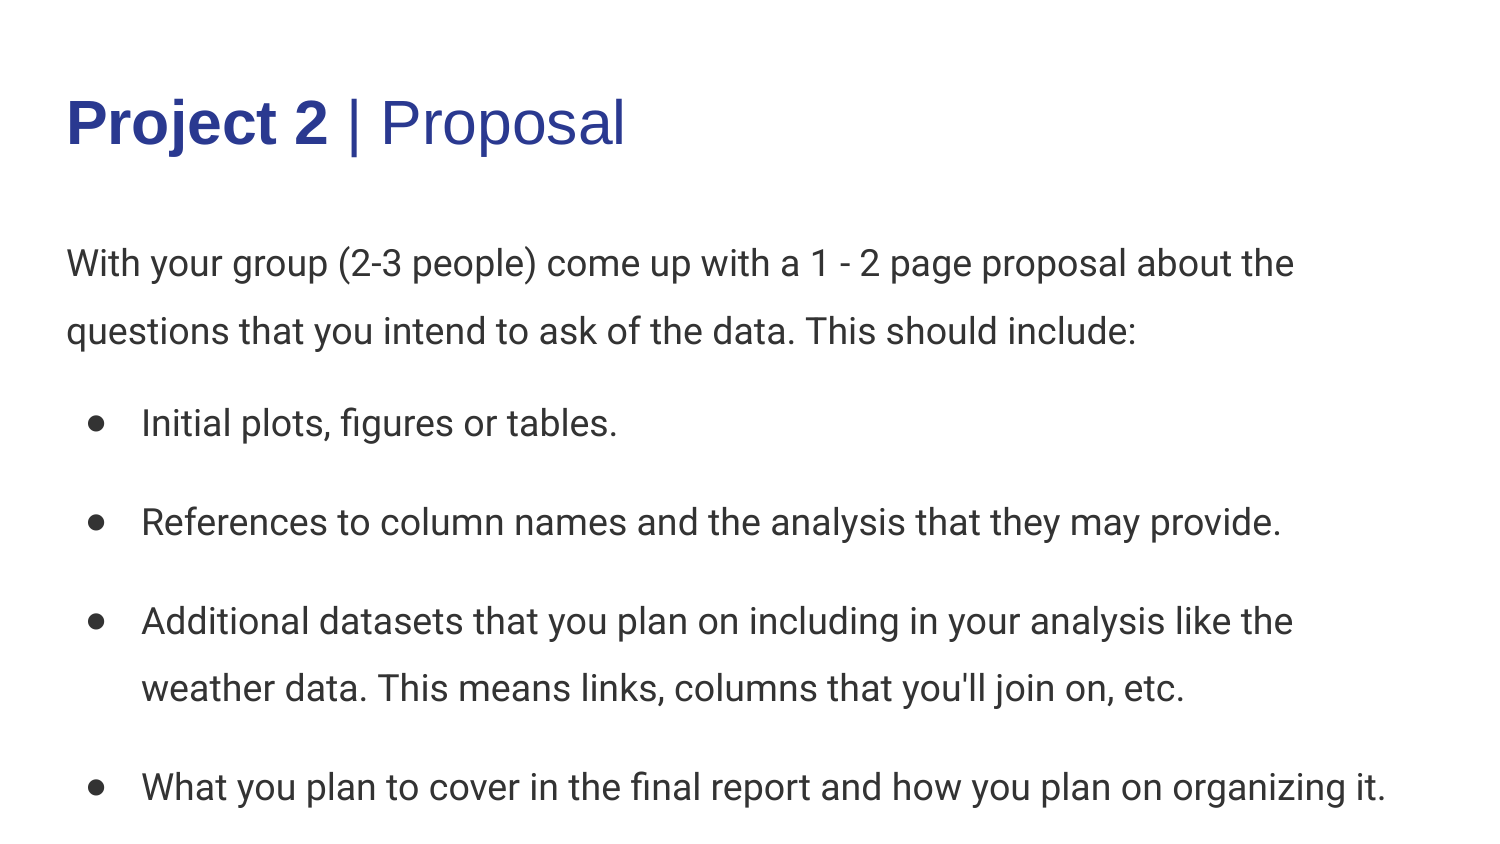

# Project 2 | Proposal
With your group (2-3 people) come up with a 1 - 2 page proposal about the questions that you intend to ask of the data. This should include:
Initial plots, figures or tables.
References to column names and the analysis that they may provide.
Additional datasets that you plan on including in your analysis like the weather data. This means links, columns that you'll join on, etc.
What you plan to cover in the final report and how you plan on organizing it.